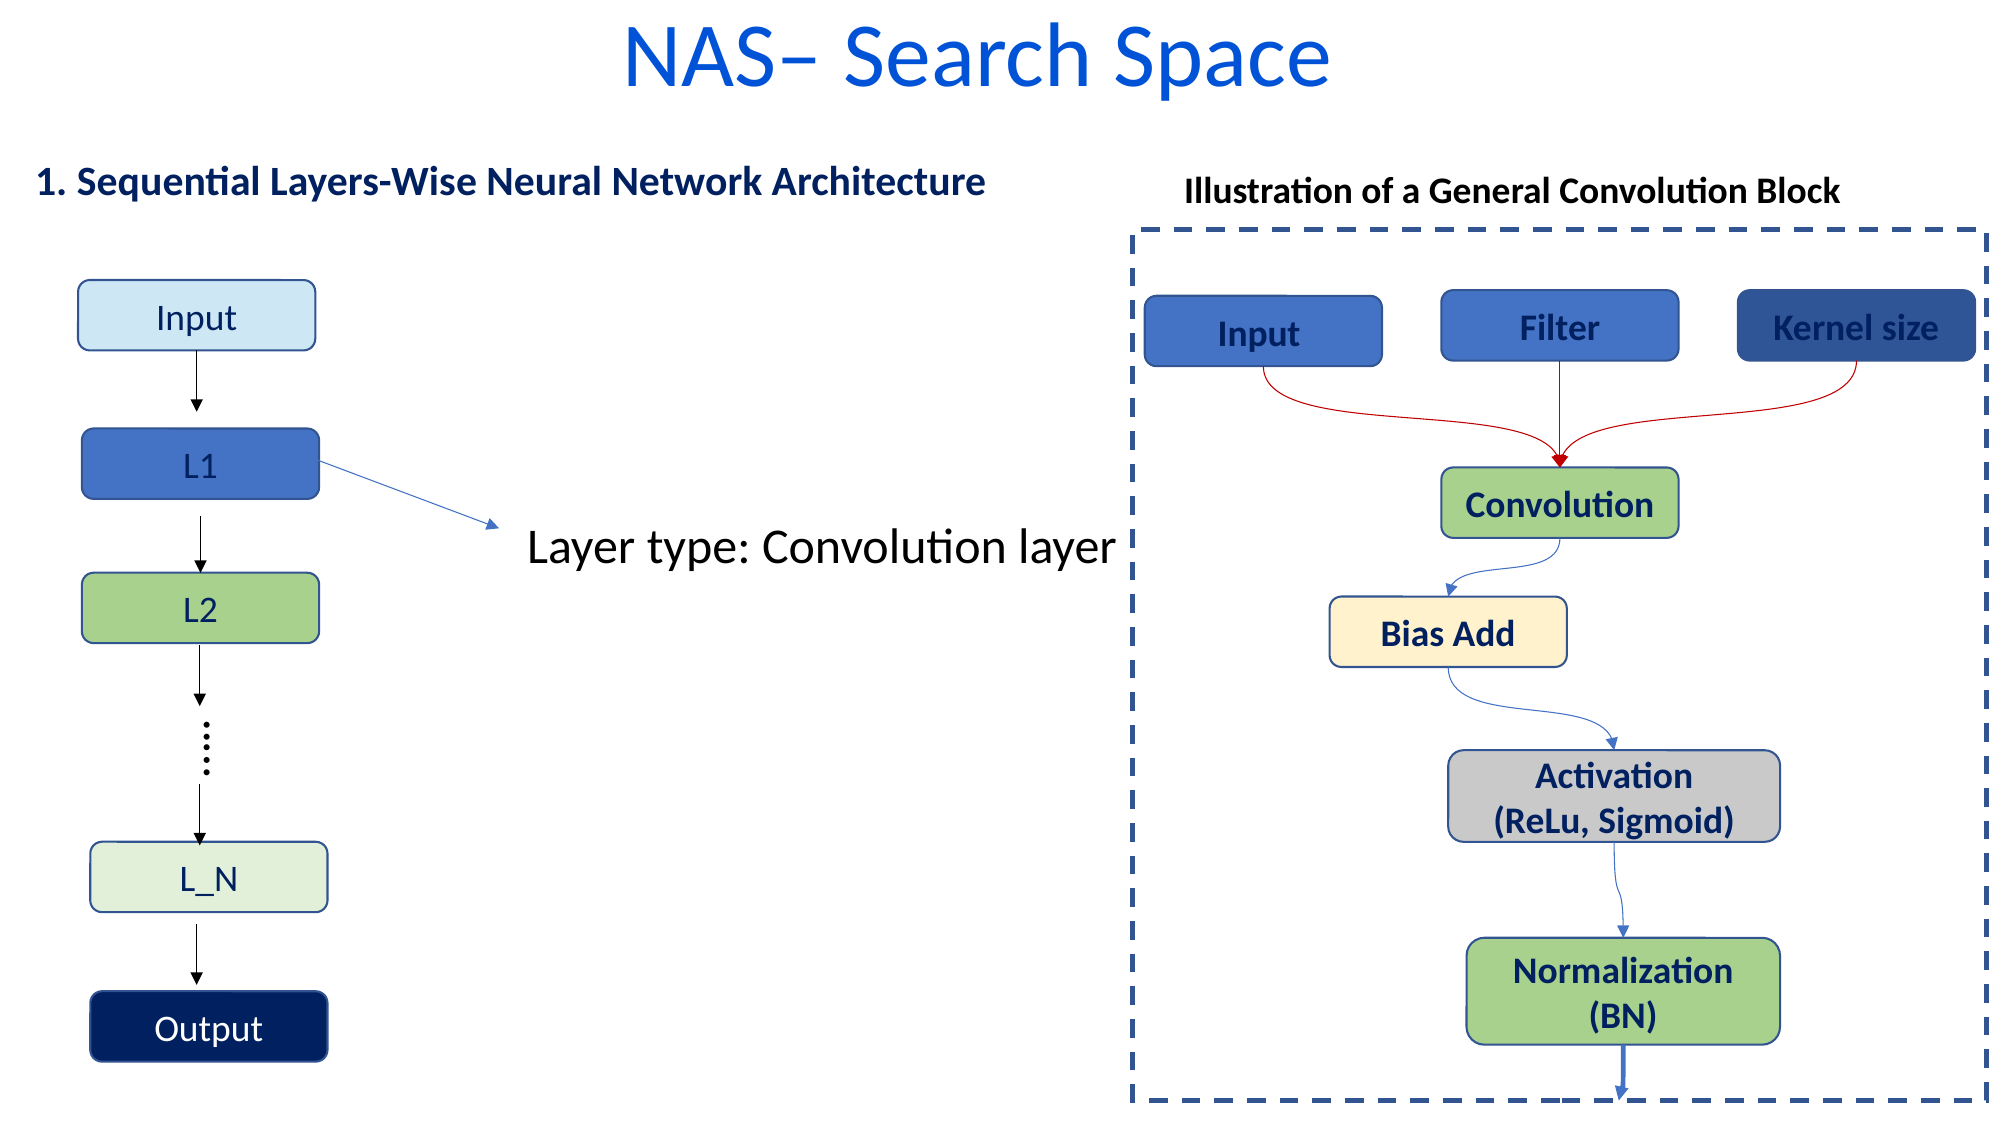

NAS– Search Space
1. Sequential Layers-Wise Neural Network Architecture
Illustration of a General Convolution Block

Input
Filter
Kernel size
Input
L1
Convolution
Layer type: Convolution layer
L2
Bias Add
…..
Activation
(ReLu, Sigmoid)
L_N
Normalization (BN)
Output